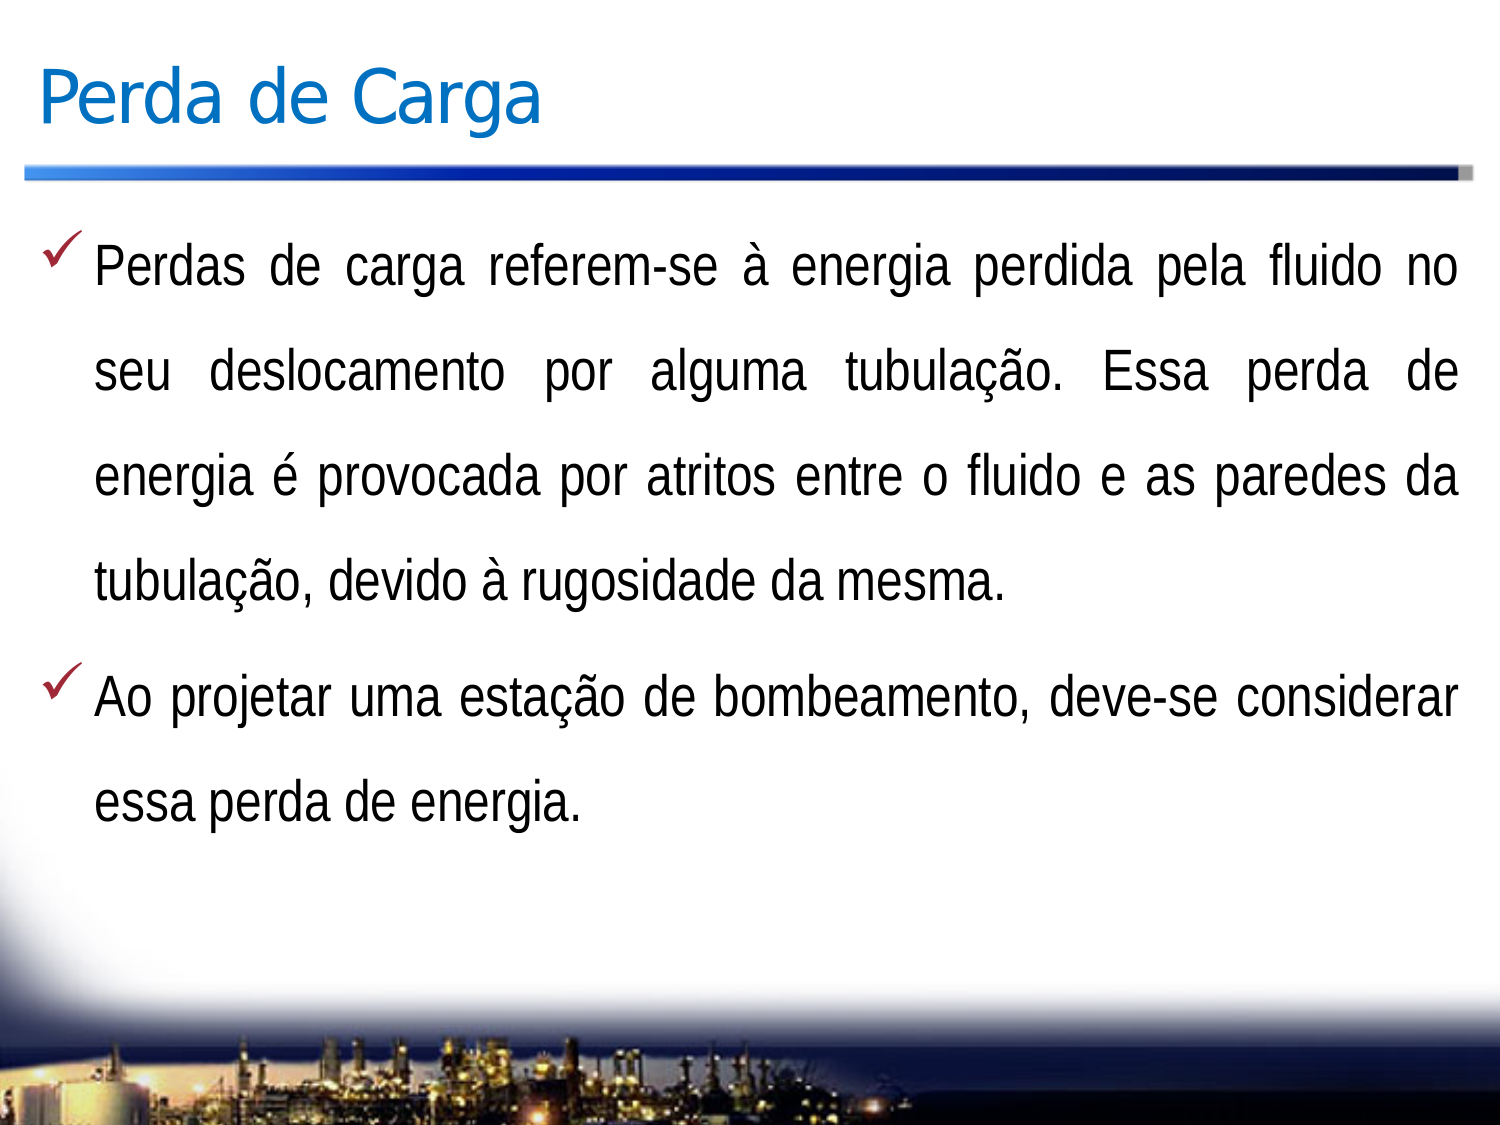

# Perda de Carga
Perdas de carga referem-se à energia perdida pela fluido no seu deslocamento por alguma tubulação. Essa perda de energia é provocada por atritos entre o fluido e as paredes da tubulação, devido à rugosidade da mesma.
Ao projetar uma estação de bombeamento, deve-se considerar essa perda de energia.